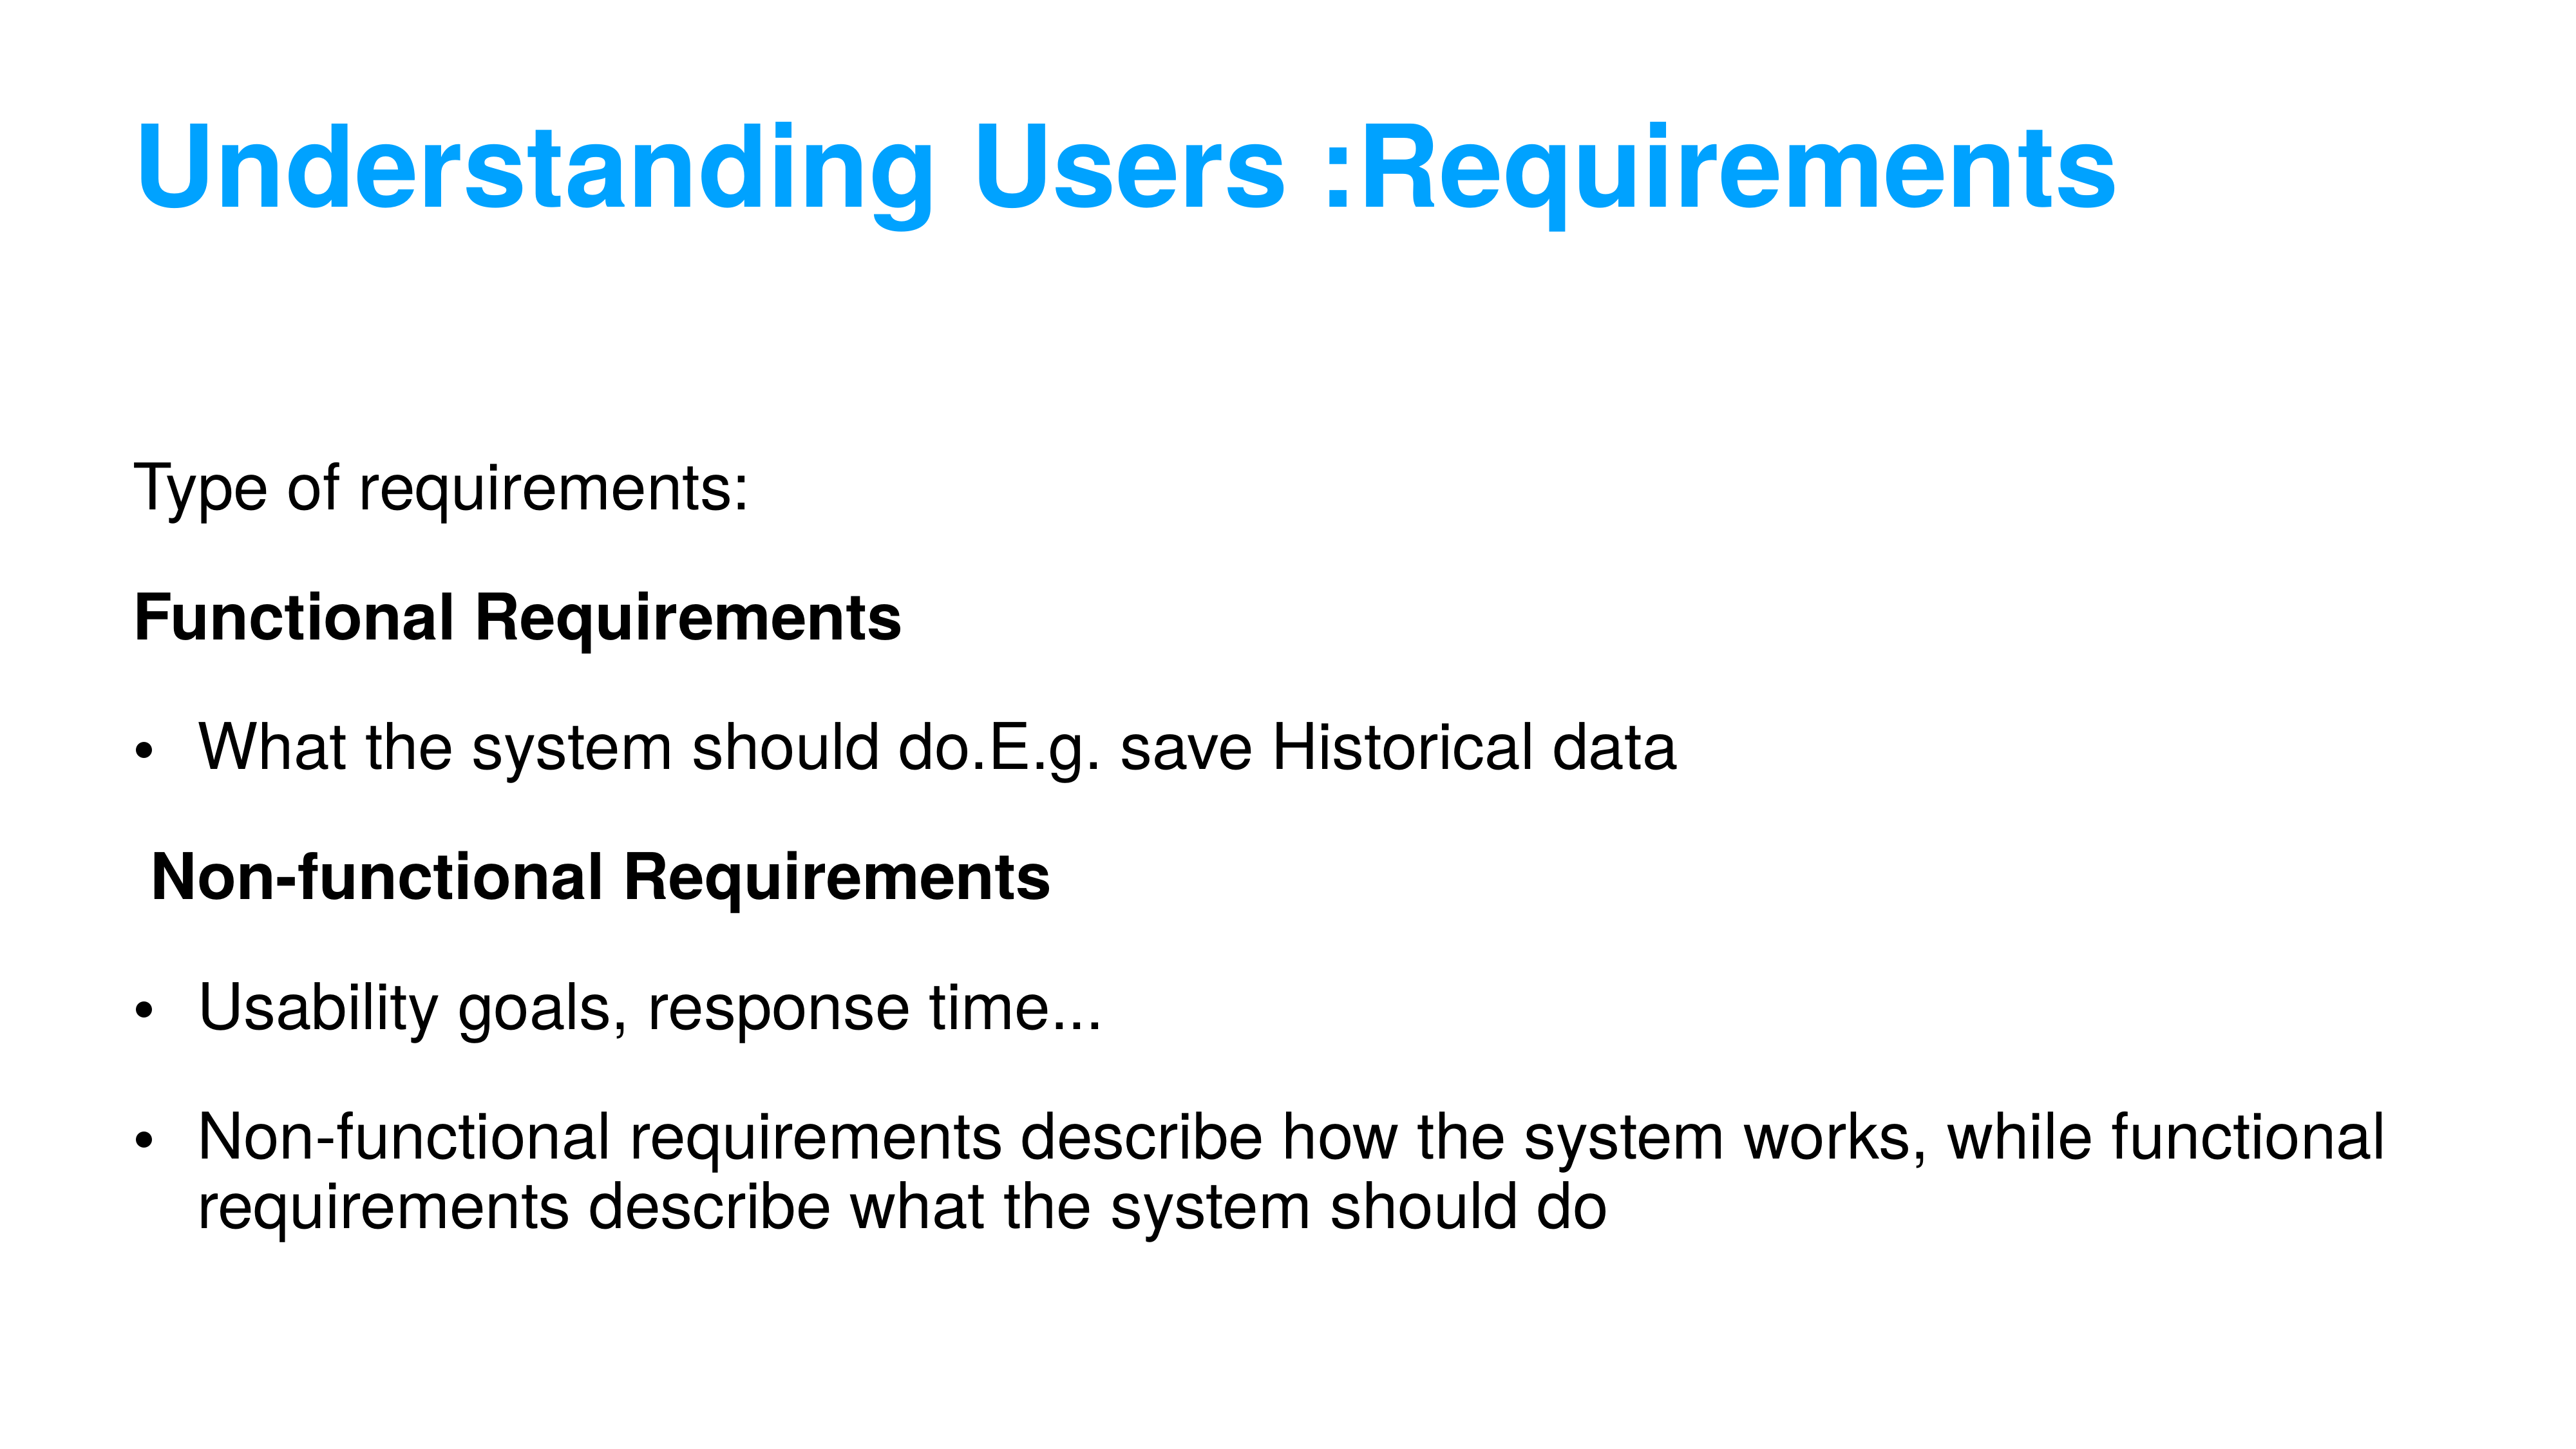

# Understanding Users :Requirements

Type of requirements:
Functional Requirements
What the system should do.E.g. save Historical data
 Non-functional Requirements
Usability goals, response time...
Non-functional requirements describe how the system works, while functional requirements describe what the system should do